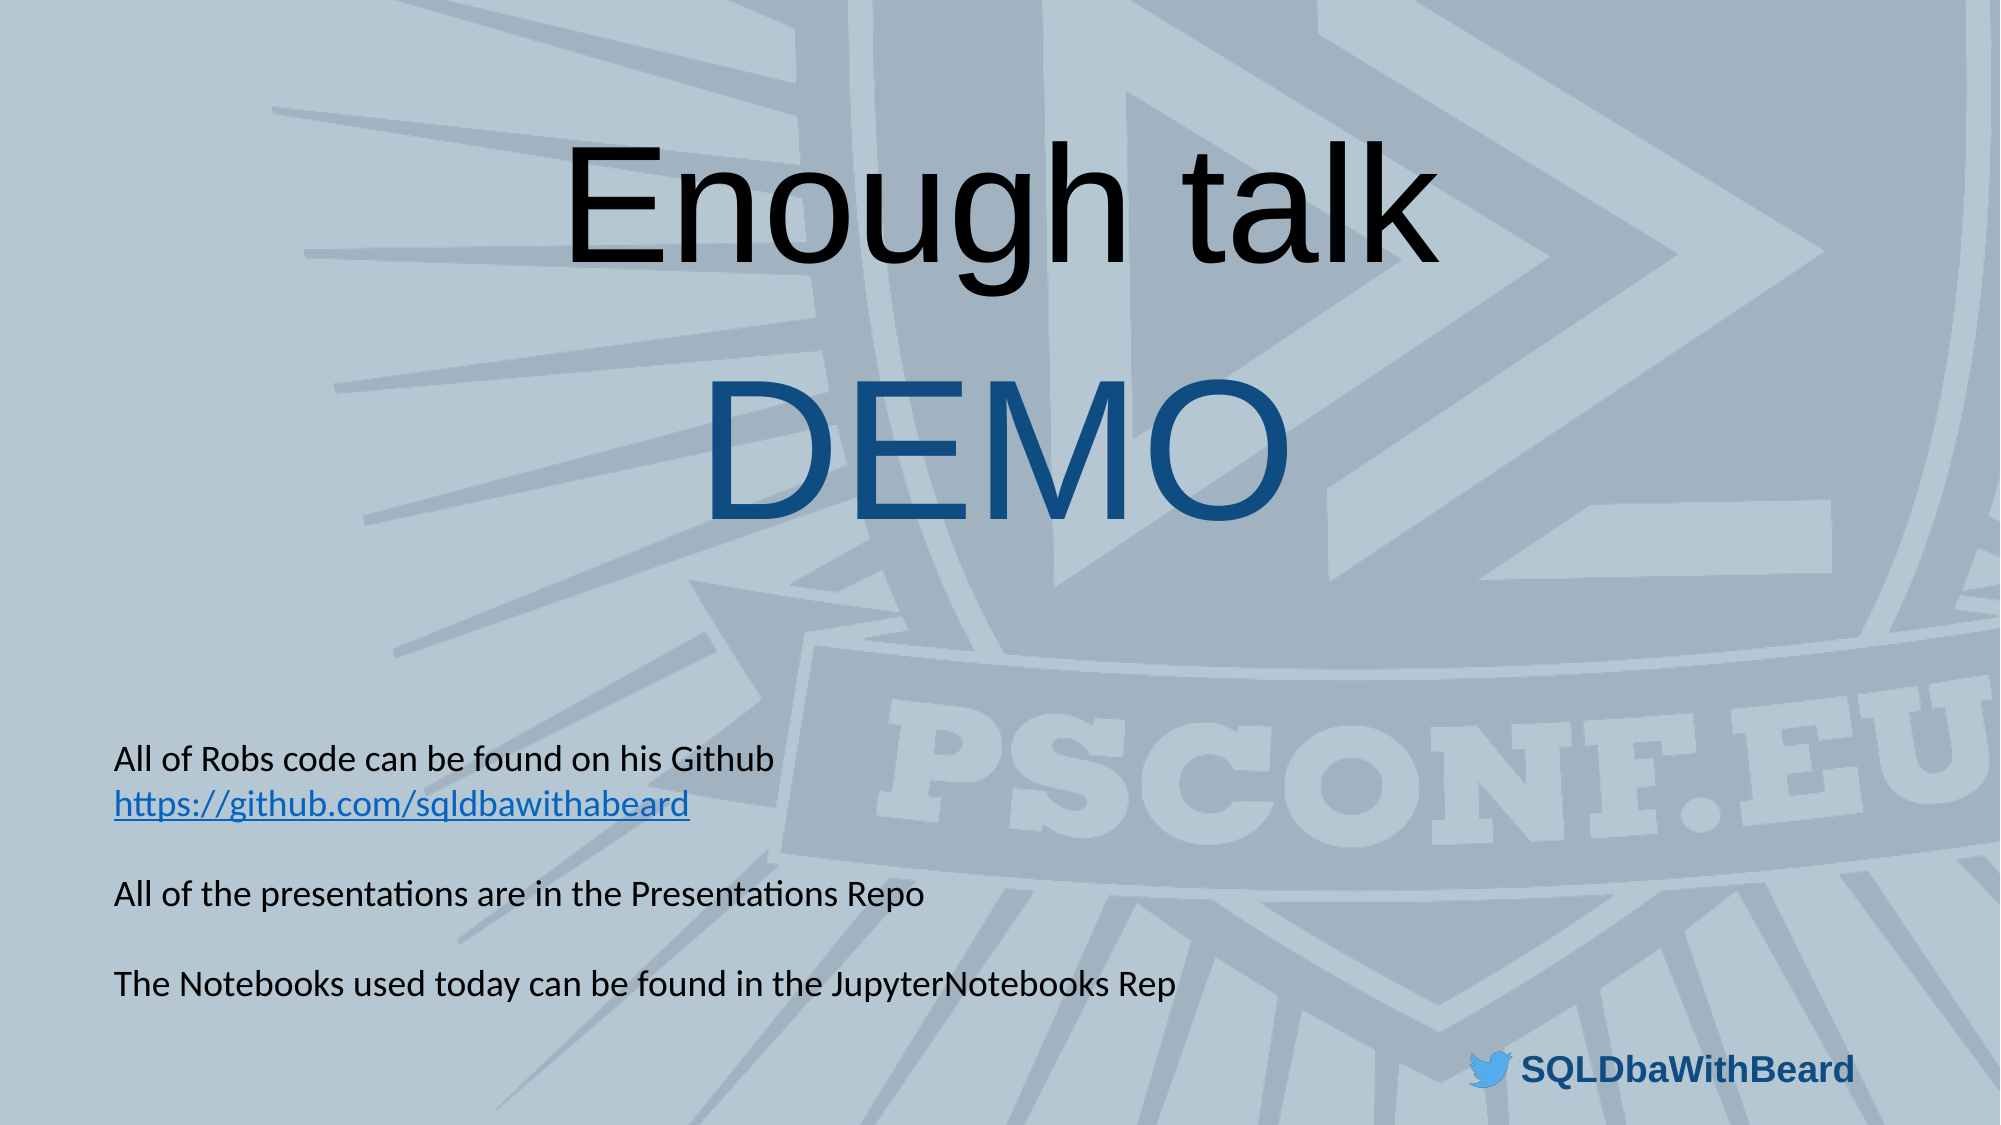

Enough talk
All of Robs code can be found on his Github
https://github.com/sqldbawithabeard

All of the presentations are in the Presentations Repo

The Notebooks used today can be found in the JupyterNotebooks Rep
SQLDbaWithBeard